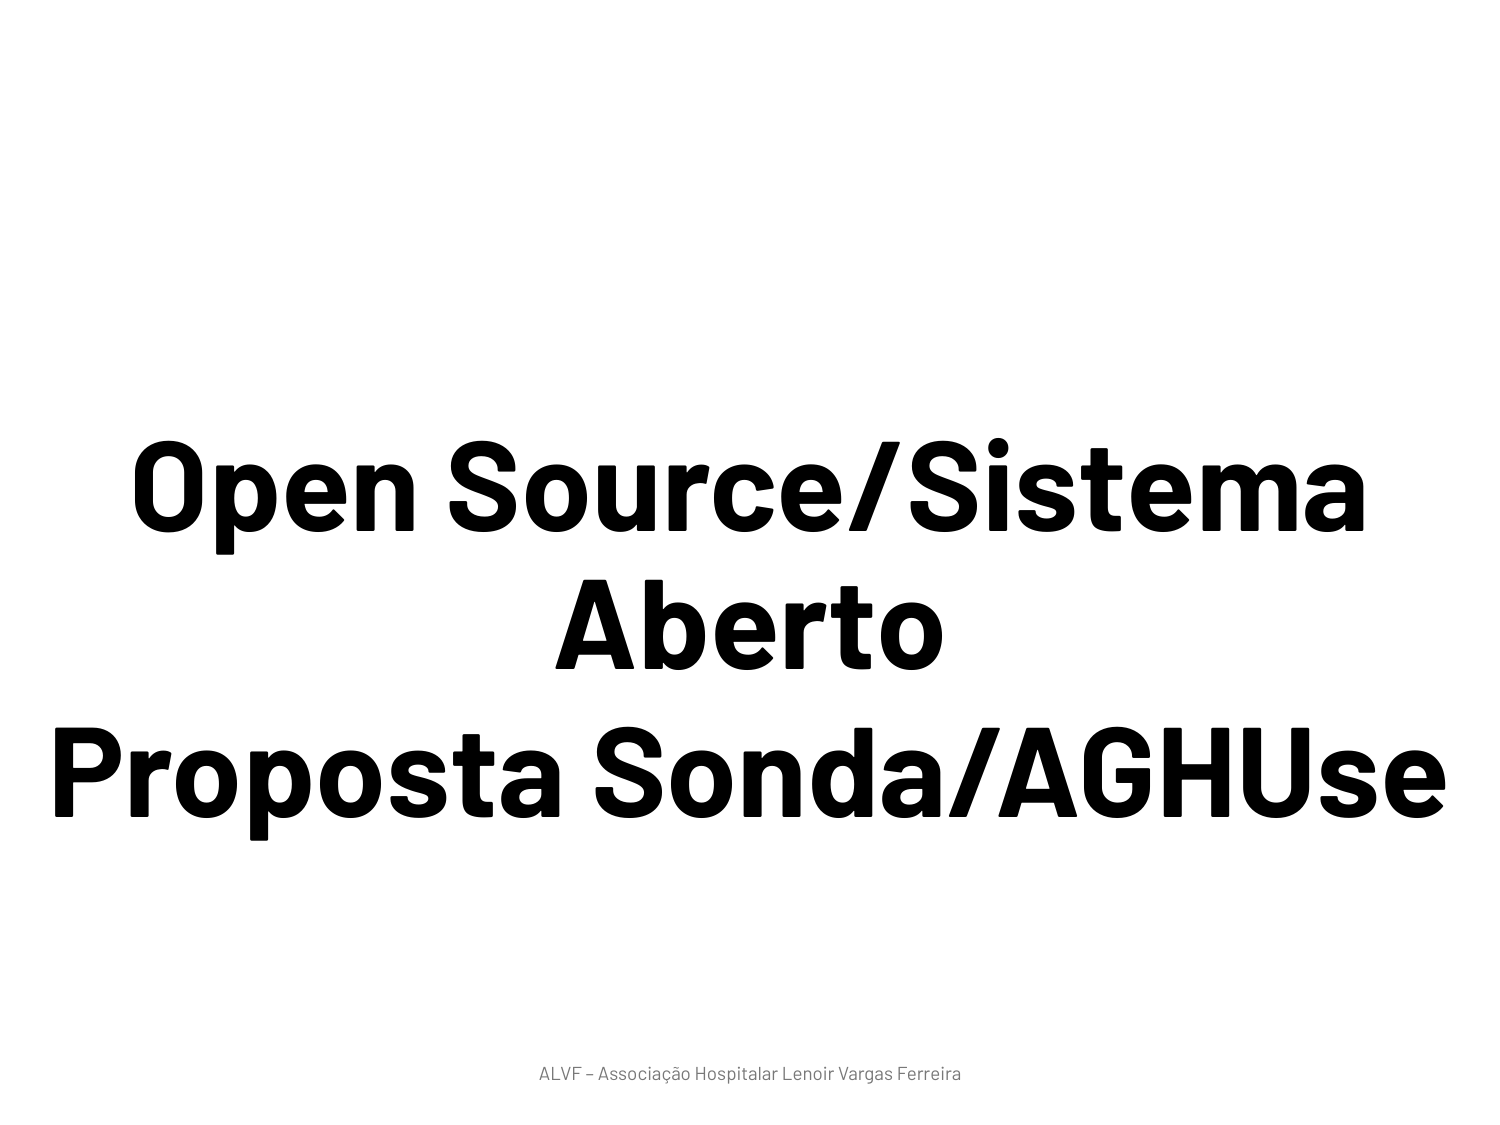

Open Source/Sistema Aberto
Proposta Sonda/AGHUse
ALVF – Associação Hospitalar Lenoir Vargas Ferreira